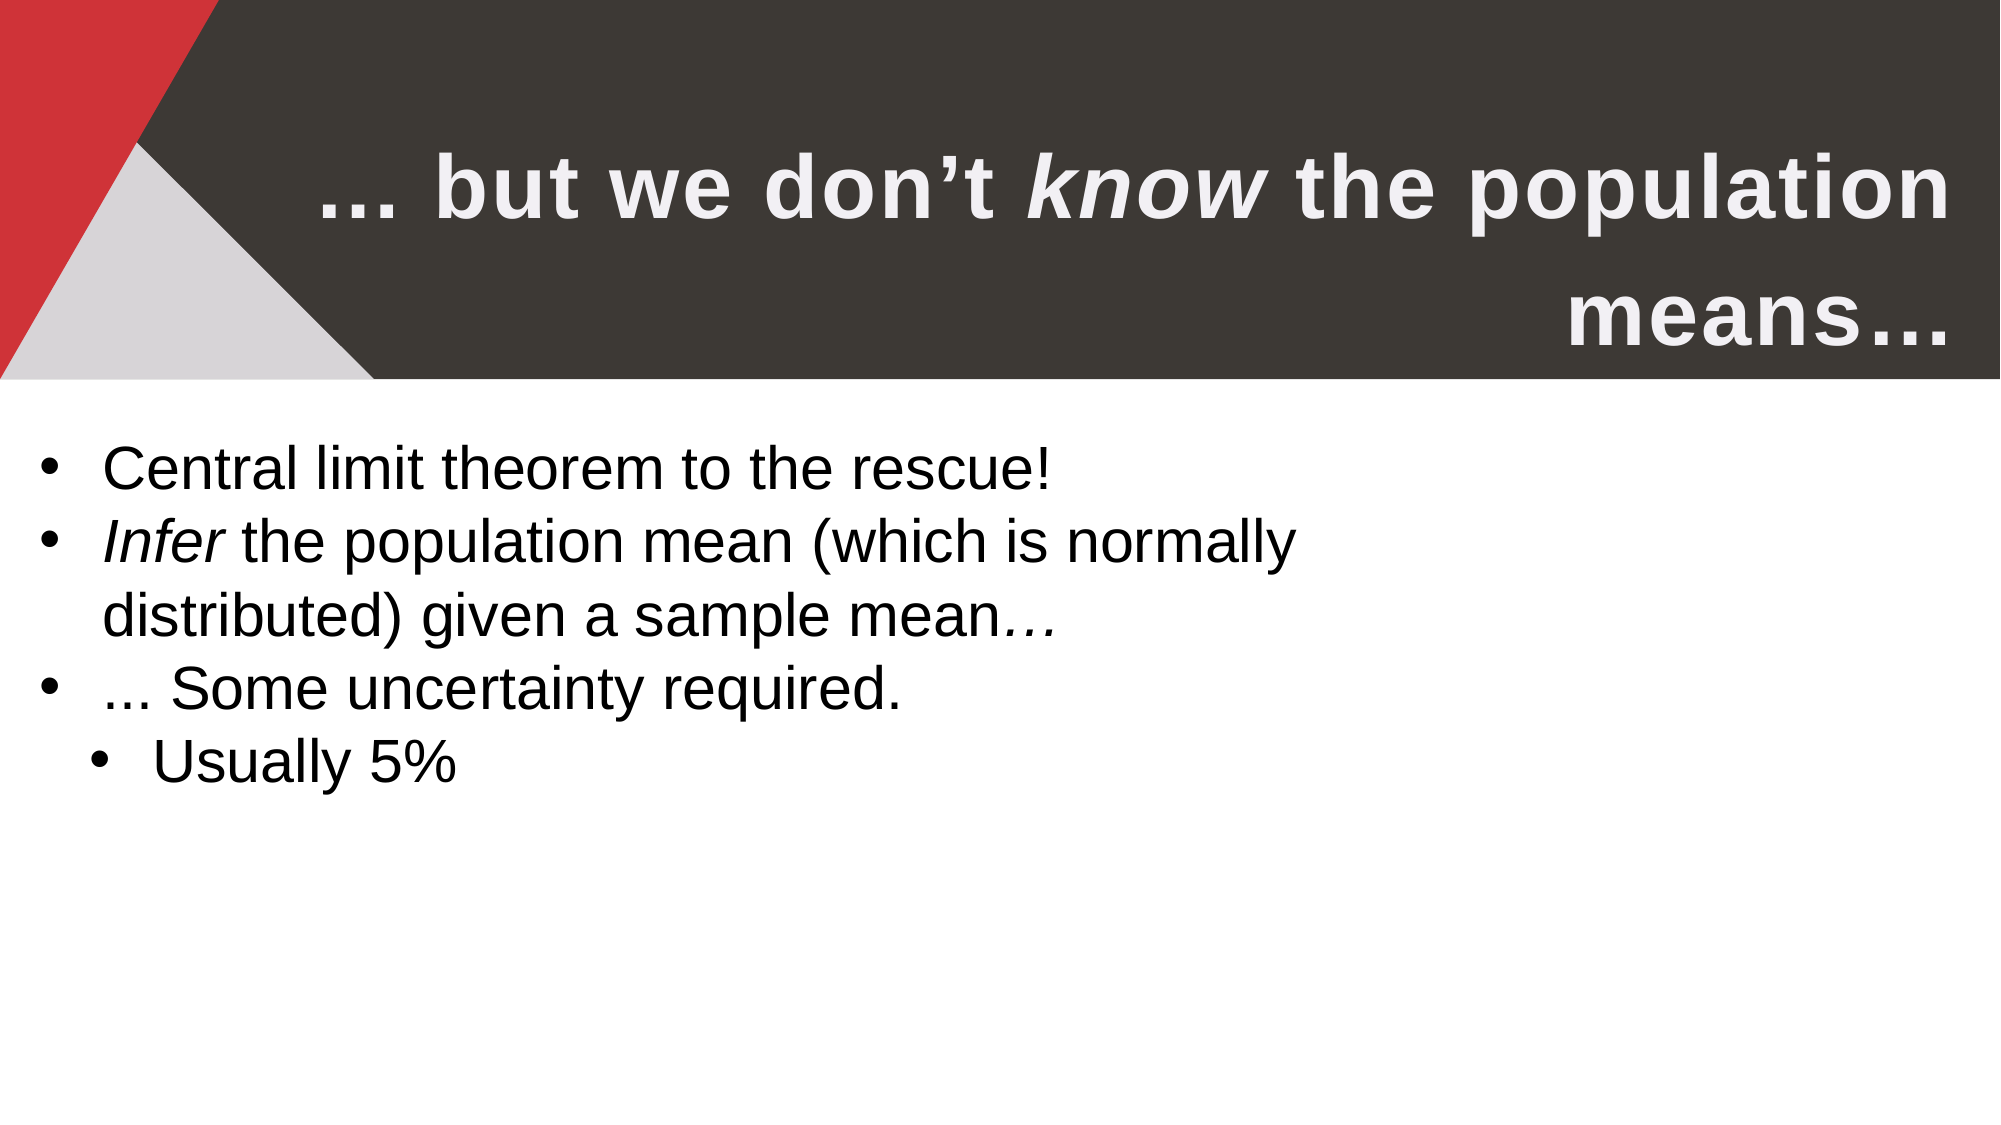

… but we don’t know the population means…
Central limit theorem to the rescue!
Infer the population mean (which is normally distributed) given a sample mean…
... Some uncertainty required.
Usually 5%